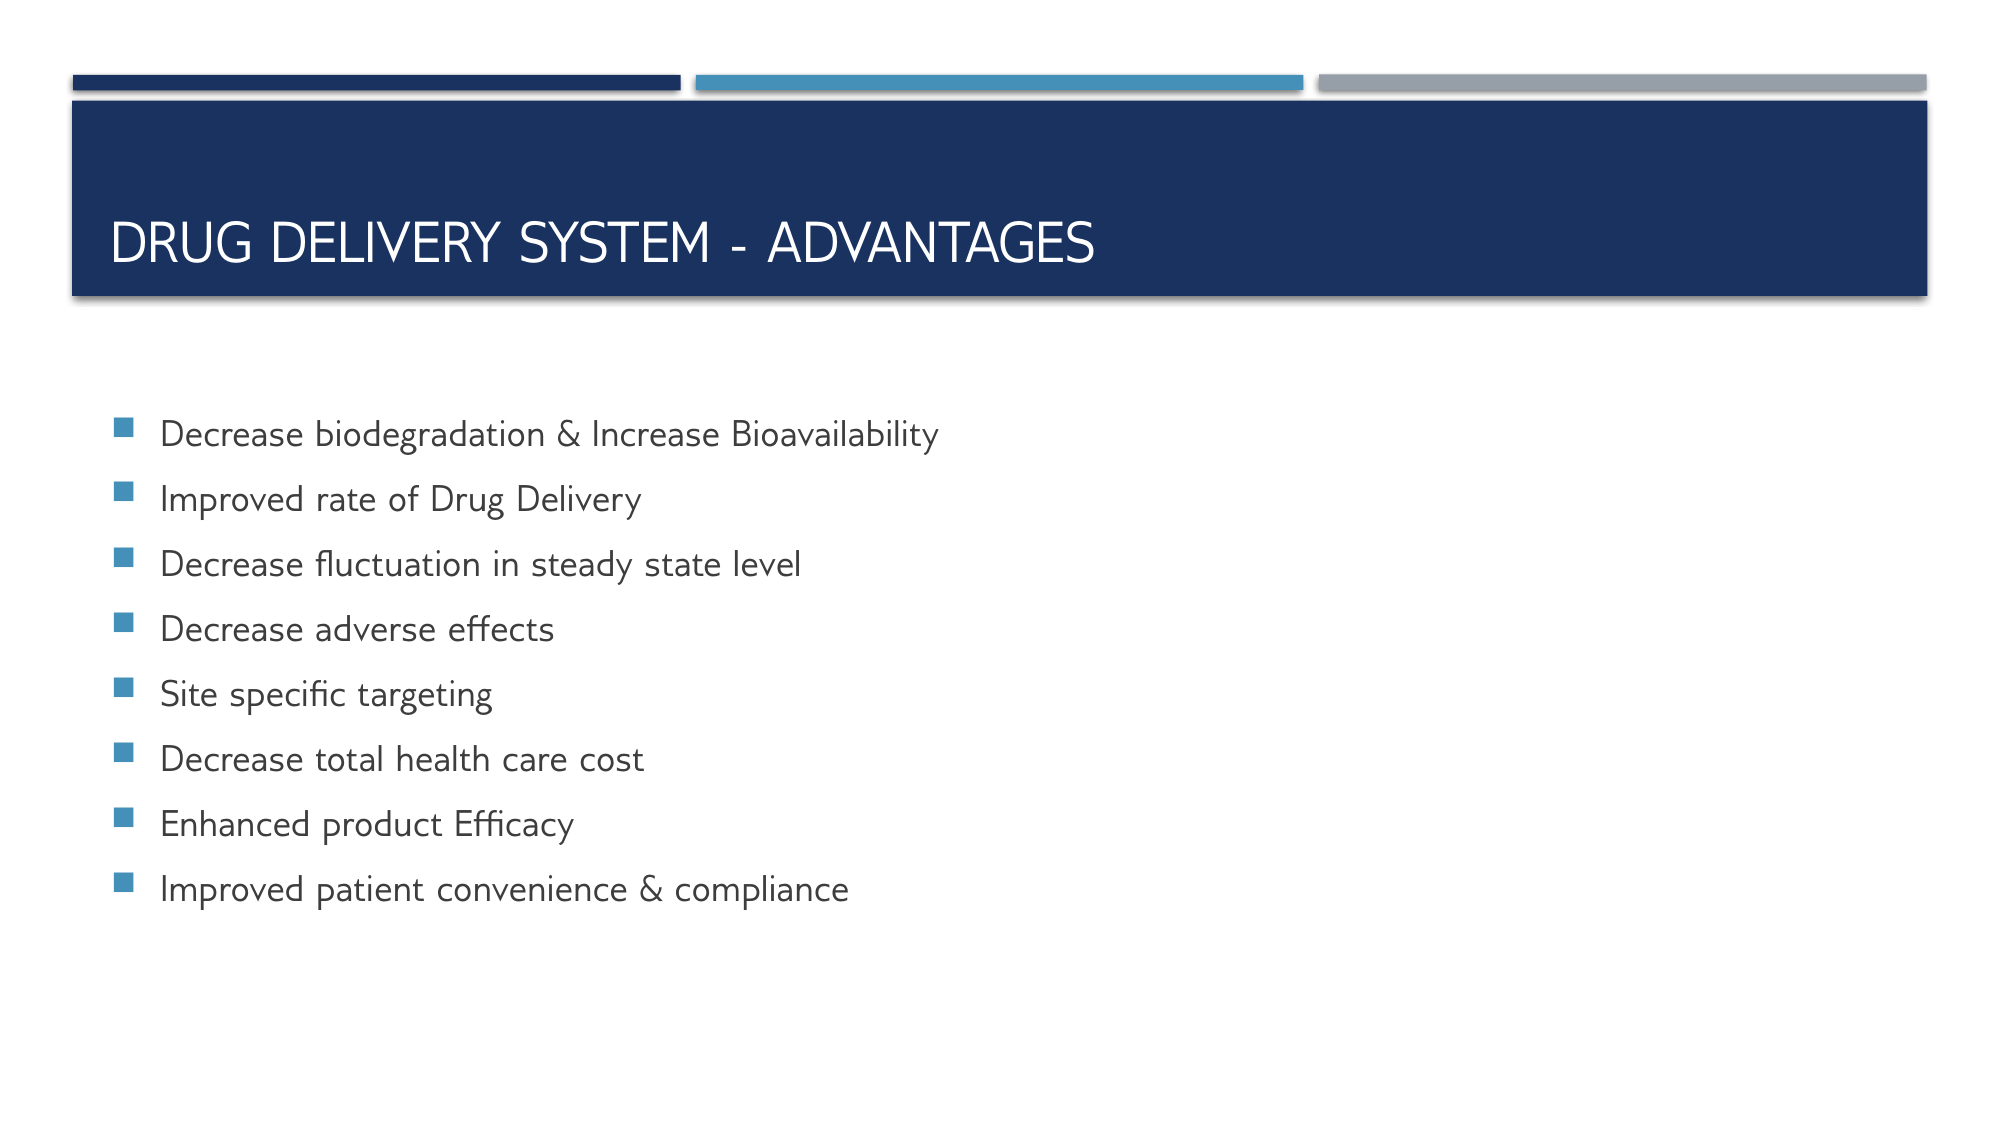

# DRUG DELIVERY SYSTEM - ADVANTAGES
Decrease biodegradation & Increase Bioavailability
Improved rate of Drug Delivery
Decrease fluctuation in steady state level
Decrease adverse effects
Site specific targeting
Decrease total health care cost
Enhanced product Efficacy
Improved patient convenience & compliance